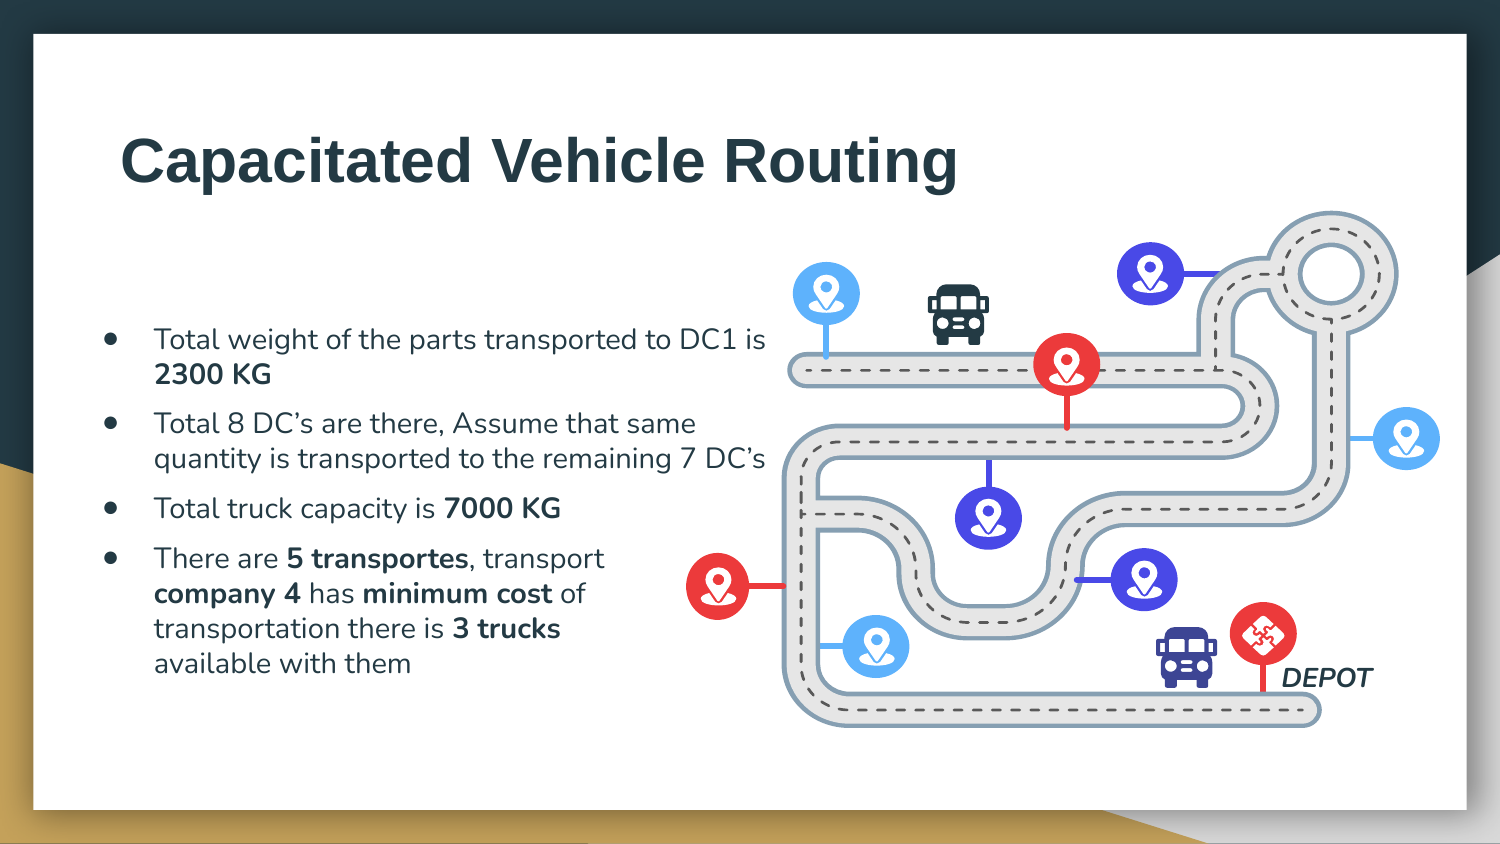

Capacitated Vehicle Routing

DEPOT

Total weight of the parts transported to DC1 is 2300 KG

Total 8 DC’s are there, Assume that same quantity is transported to the remaining 7 DC’s

Total truck capacity is 7000 KG

There are 5 transportes, transport
company 4 has minimum cost of
transportation there is 3 trucks
available with them